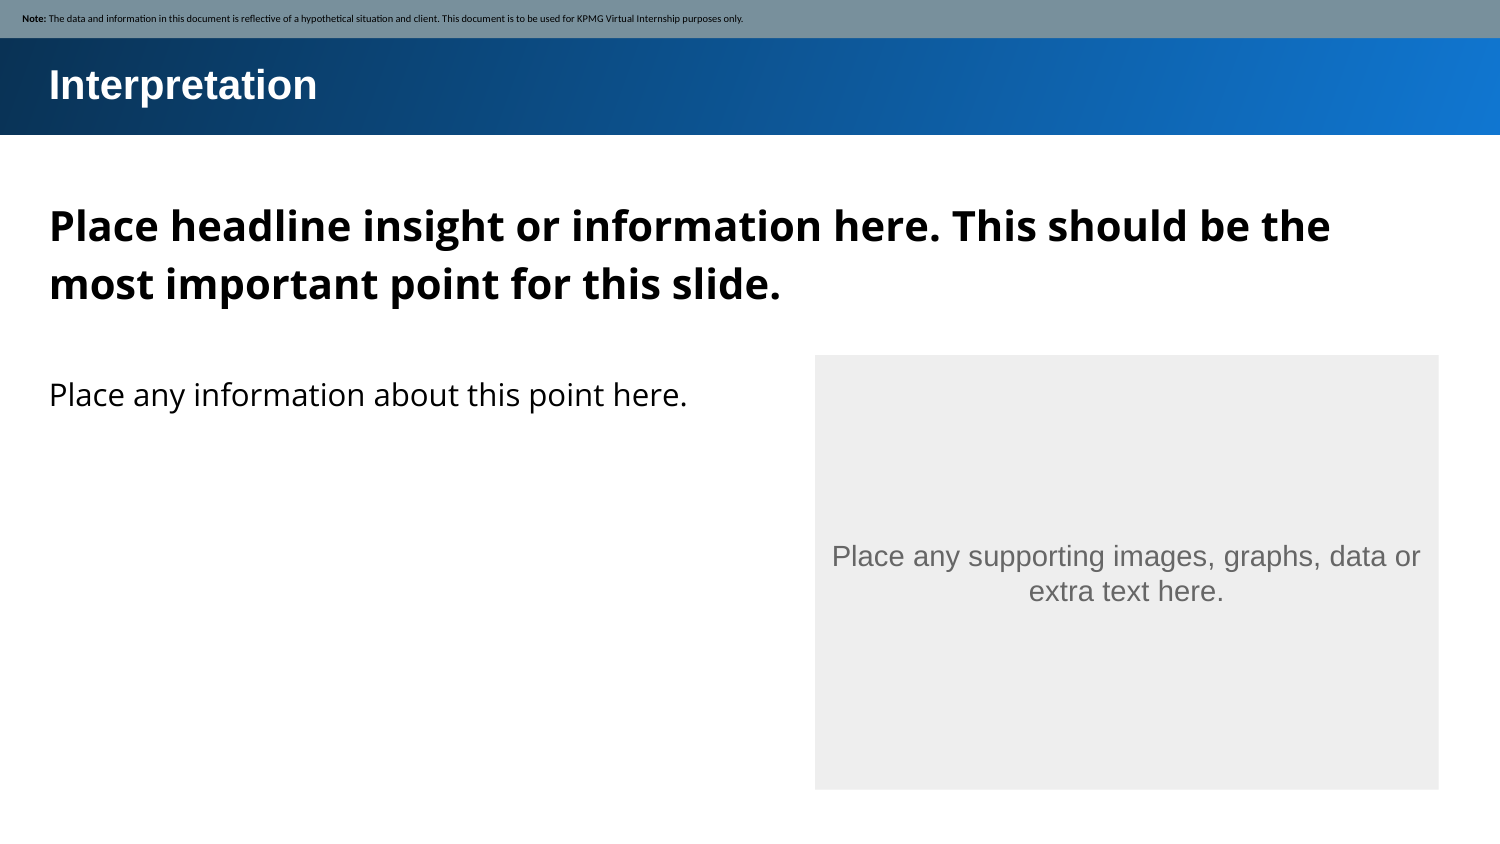

Note: The data and information in this document is reflective of a hypothetical situation and client. This document is to be used for KPMG Virtual Internship purposes only.
Interpretation
Place headline insight or information here. This should be the most important point for this slide.
Place any information about this point here.

Place any supporting images, graphs, data or extra text here.